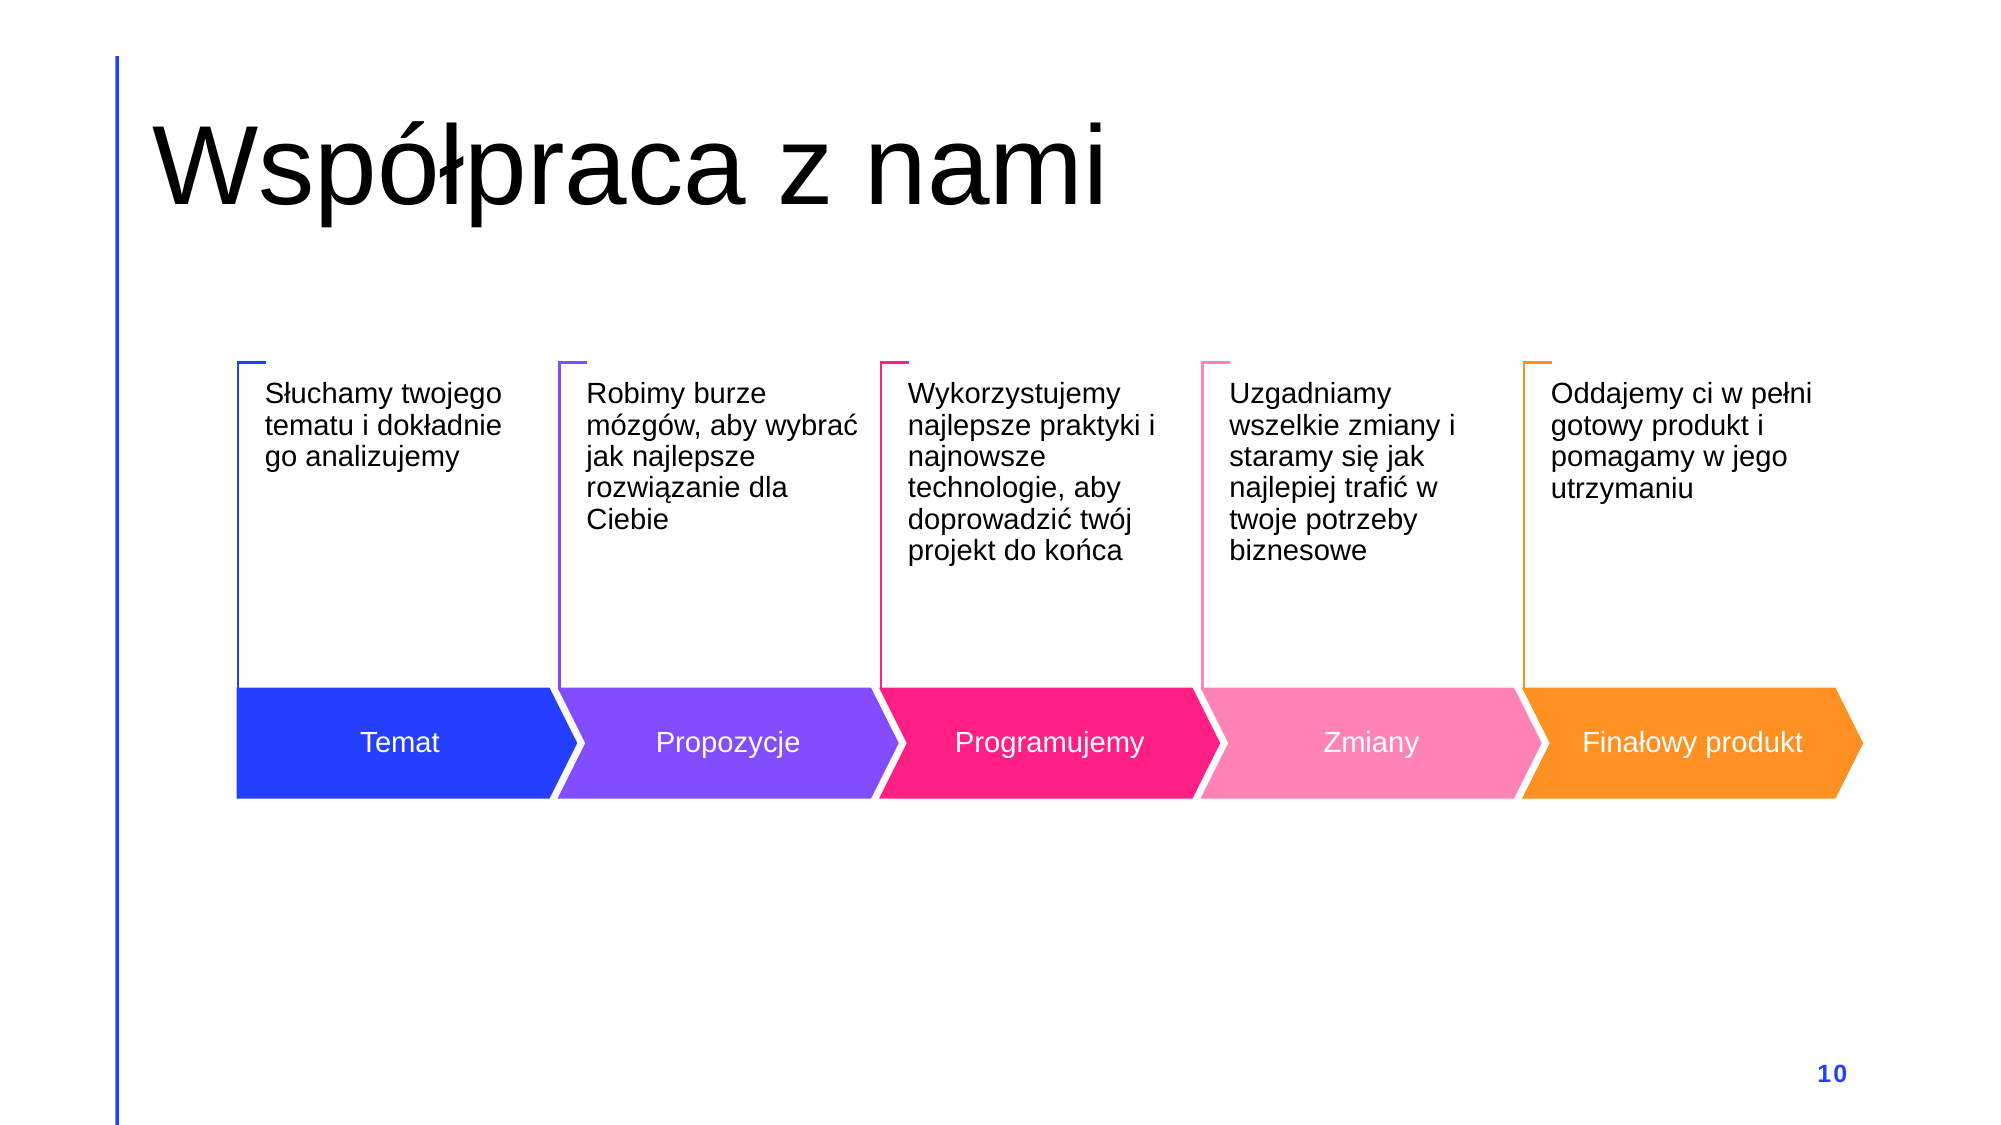

# Współpraca z nami
Temat
Słuchamy twojego tematu i dokładnie go analizujemy
Propozycje
Robimy burze mózgów, aby wybrać jak najlepsze rozwiązanie dla Ciebie
Programujemy
Wykorzystujemy najlepsze praktyki i najnowsze technologie, aby doprowadzić twój projekt do końca
Zmiany
Uzgadniamy wszelkie zmiany i staramy się jak najlepiej trafić w twoje potrzeby biznesowe
Finałowy produkt
Oddajemy ci w pełni gotowy produkt i pomagamy w jego utrzymaniu
10